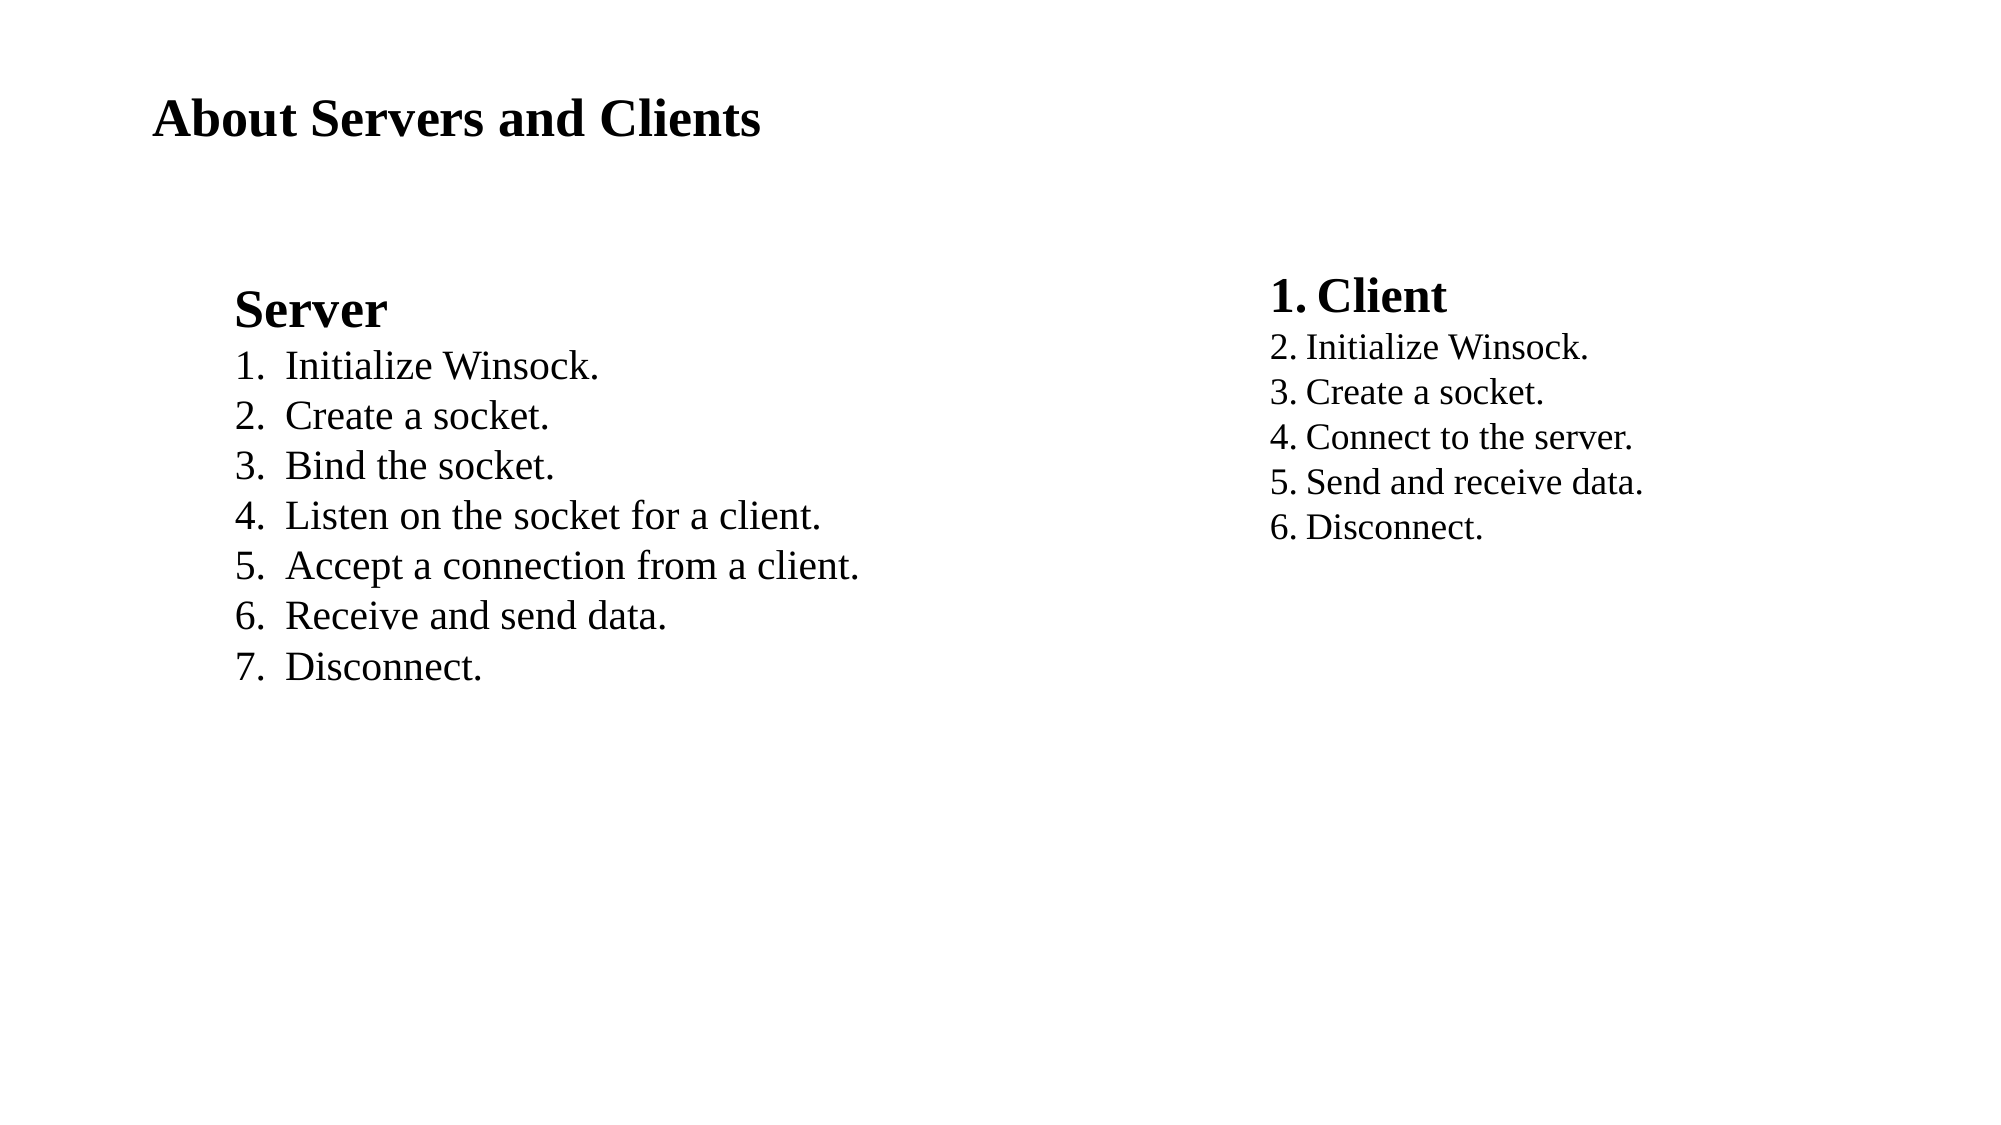

# About Servers and Clients

Client
Initialize Winsock.
Create a socket.
Connect to the server.
Send and receive data.
Disconnect.
Server
Initialize Winsock.
Create a socket.
Bind the socket.
Listen on the socket for a client.
Accept a connection from a client.
Receive and send data.
Disconnect.